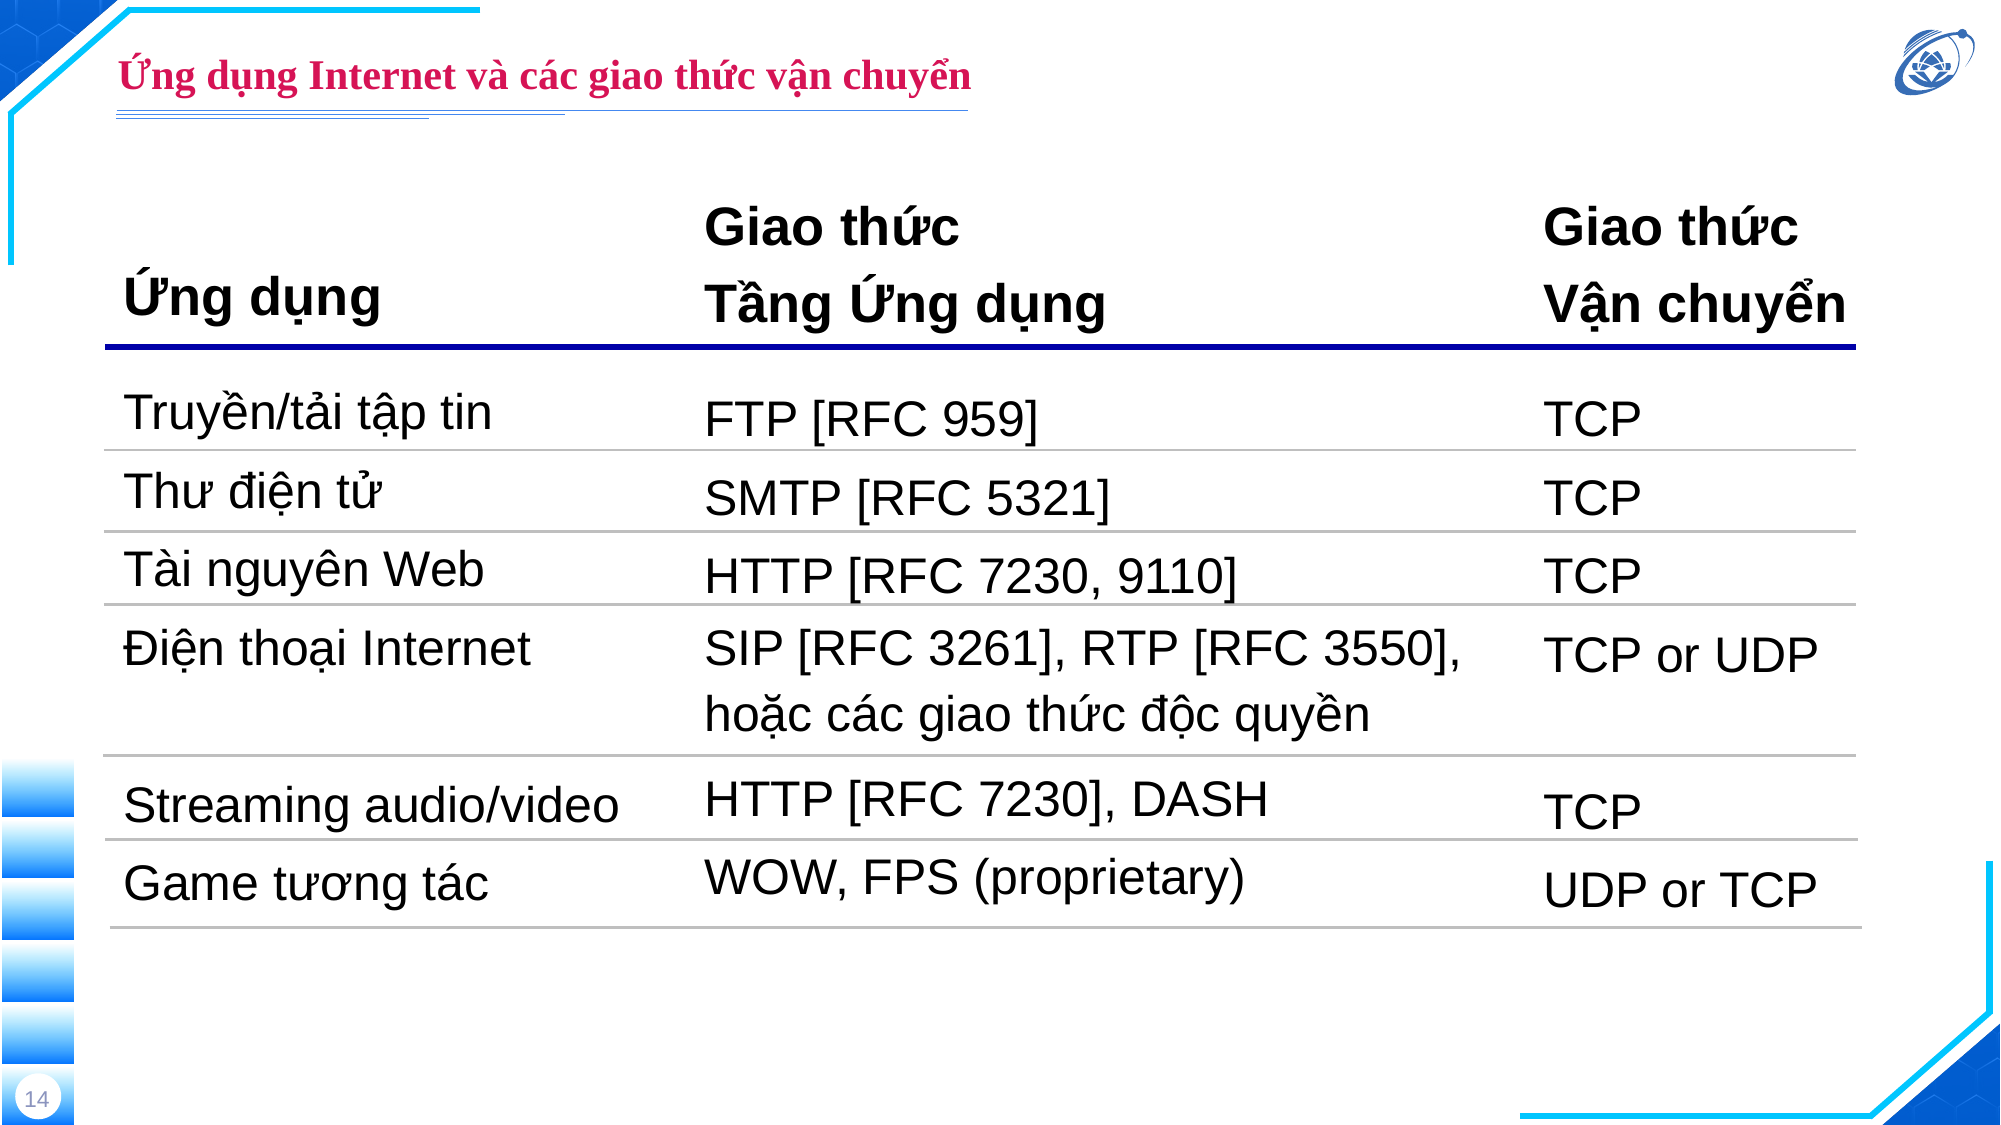

# Ứng dụng Internet và các giao thức vận chuyển
Giao thức
Tầng Ứng dụng

FTP [RFC 959]
SMTP [RFC 5321]
HTTP [RFC 7230, 9110]
SIP [RFC 3261], RTP [RFC 3550], hoặc các giao thức độc quyền
HTTP [RFC 7230], DASH
WOW, FPS (proprietary)
Giao thức
Vận chuyển

TCP
TCP
TCP
TCP or UDP

TCP
UDP or TCP
Ứng dụng

Truyền/tải tập tin
Thư điện tử
Tài nguyên Web
Điện thoại Internet

Streaming audio/video
Game tương tác
14